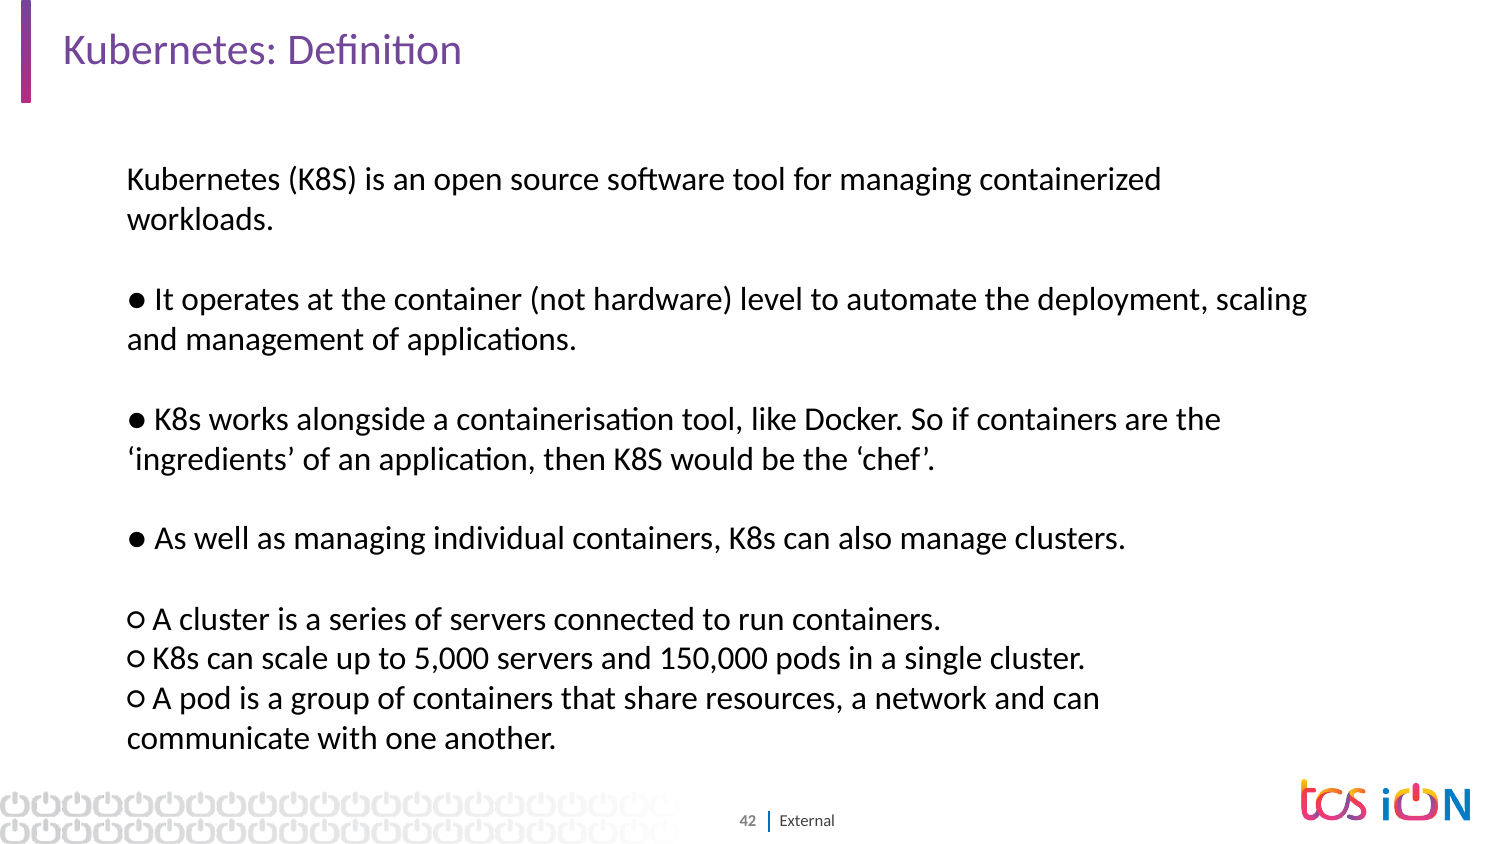

# Kubernetes: Definition
Kubernetes (K8S) is an open source software tool for managing containerized
workloads.

● It operates at the container (not hardware) level to automate the deployment, scaling
and management of applications.

● K8s works alongside a containerisation tool, like Docker. So if containers are the
‘ingredients’ of an application, then K8S would be the ‘chef’.

● As well as managing individual containers, K8s can also manage clusters.

○ A cluster is a series of servers connected to run containers.
○ K8s can scale up to 5,000 servers and 150,000 pods in a single cluster.
○ A pod is a group of containers that share resources, a network and can
communicate with one another.